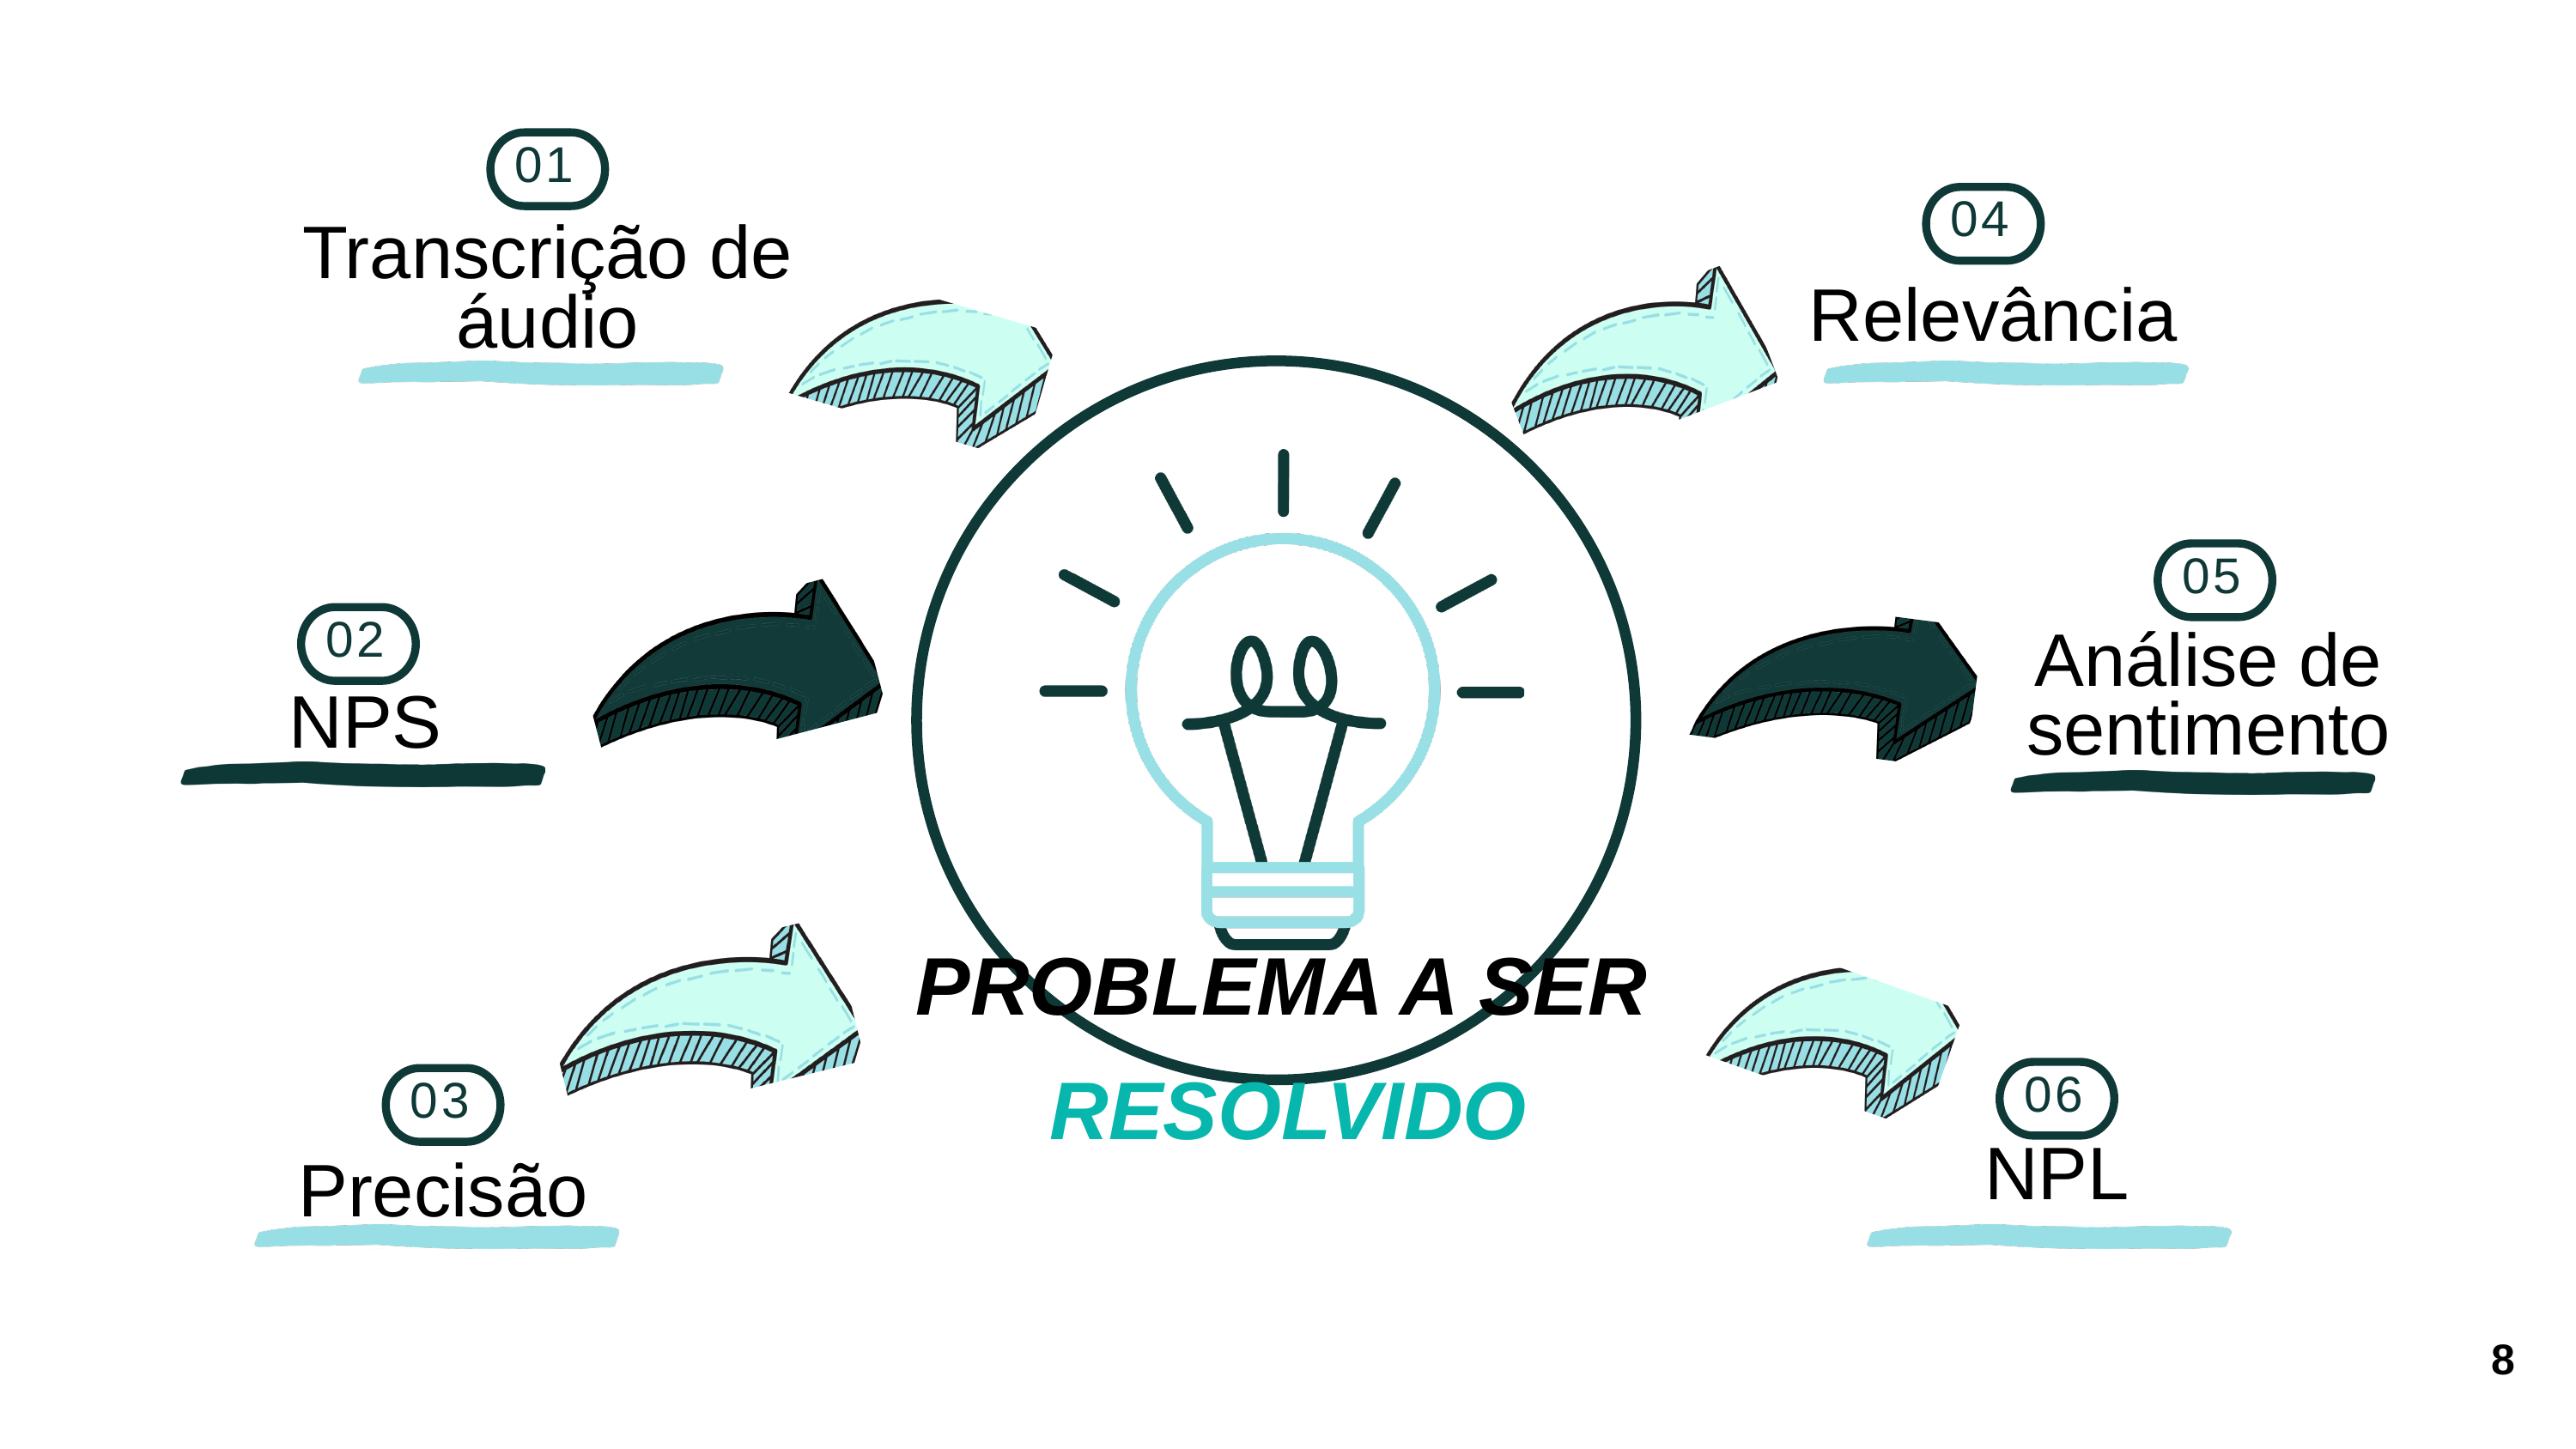

01

04
Transcrição de áudio
Relevância

05

02

Análise de sentimento
NPS

PROBLEMA A SER

RESOLVIDO

06

03
NPL
Precisão

8